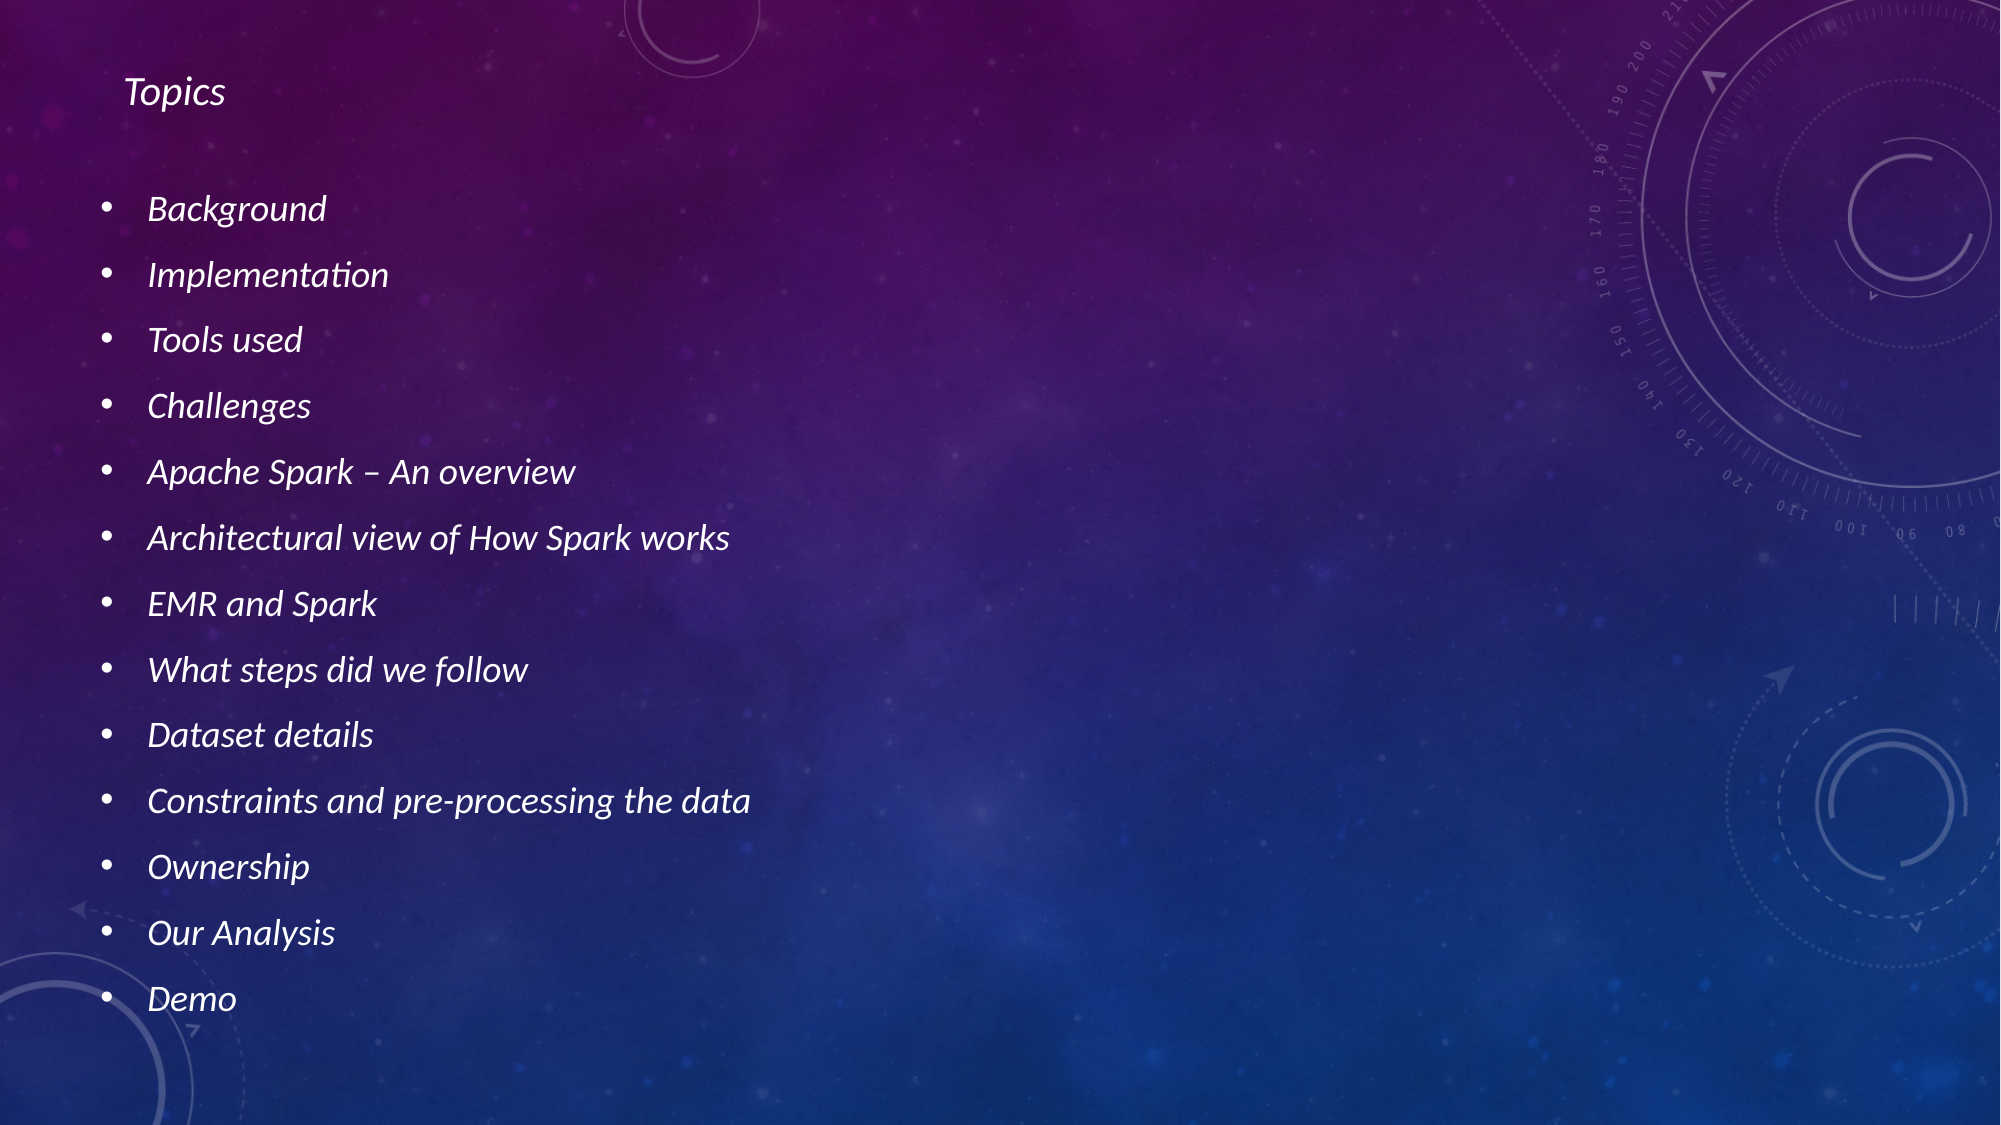

Topics
Background
Implementation
Tools used
Challenges
Apache Spark – An overview
Architectural view of How Spark works
EMR and Spark
What steps did we follow
Dataset details
Constraints and pre-processing the data
Ownership
Our Analysis
Demo